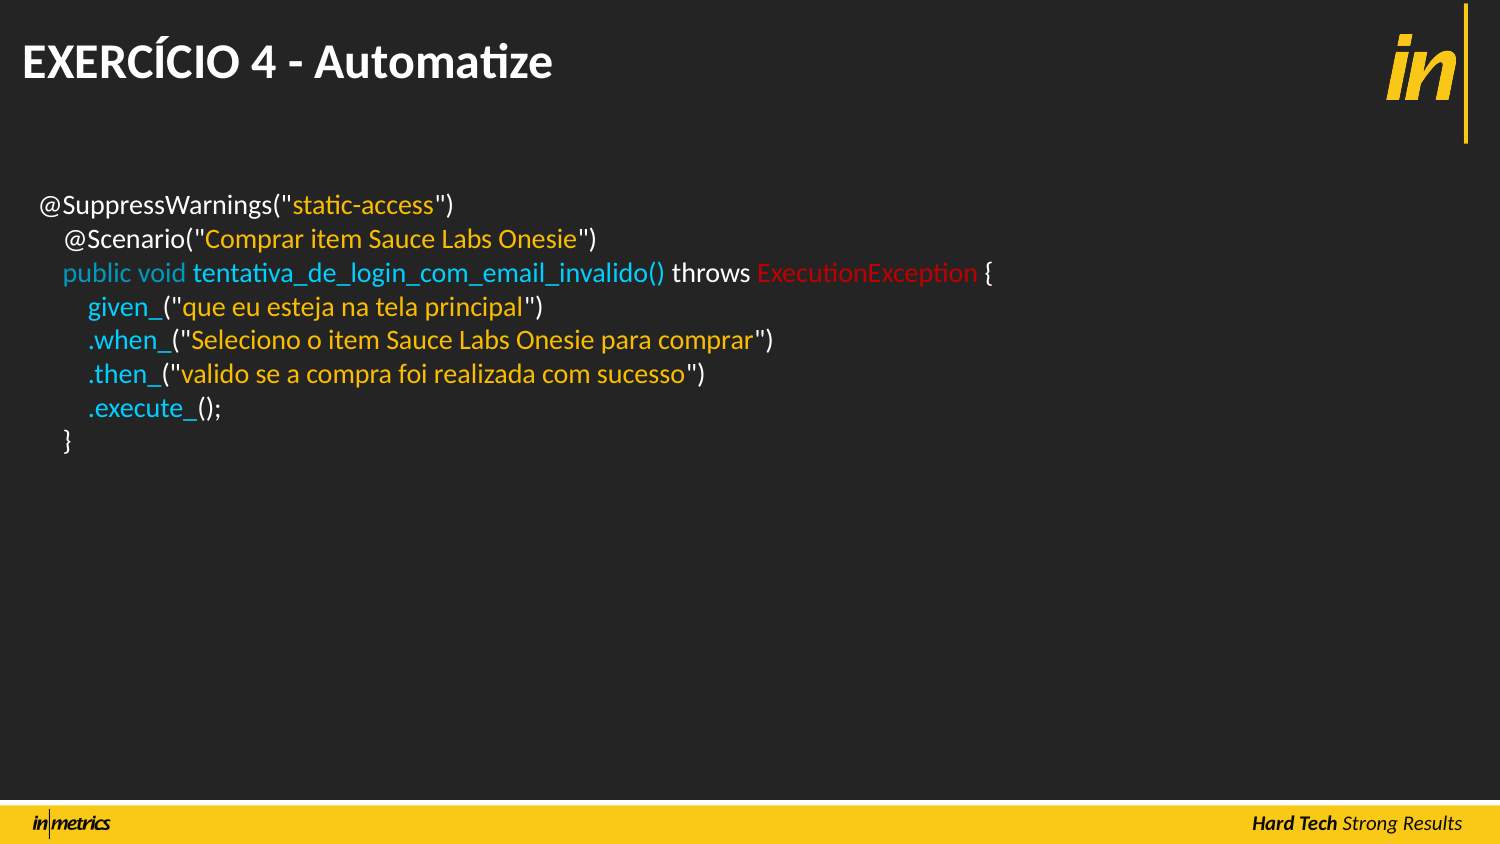

# EXERCÍCIO 4 - Automatize
@SuppressWarnings("static-access")
    @Scenario("Comprar item Sauce Labs Onesie")
    public void tentativa_de_login_com_email_invalido() throws ExecutionException {
        given_("que eu esteja na tela principal")
        .when_("Seleciono o item Sauce Labs Onesie para comprar")
        .then_("valido se a compra foi realizada com sucesso")
        .execute_();
    }